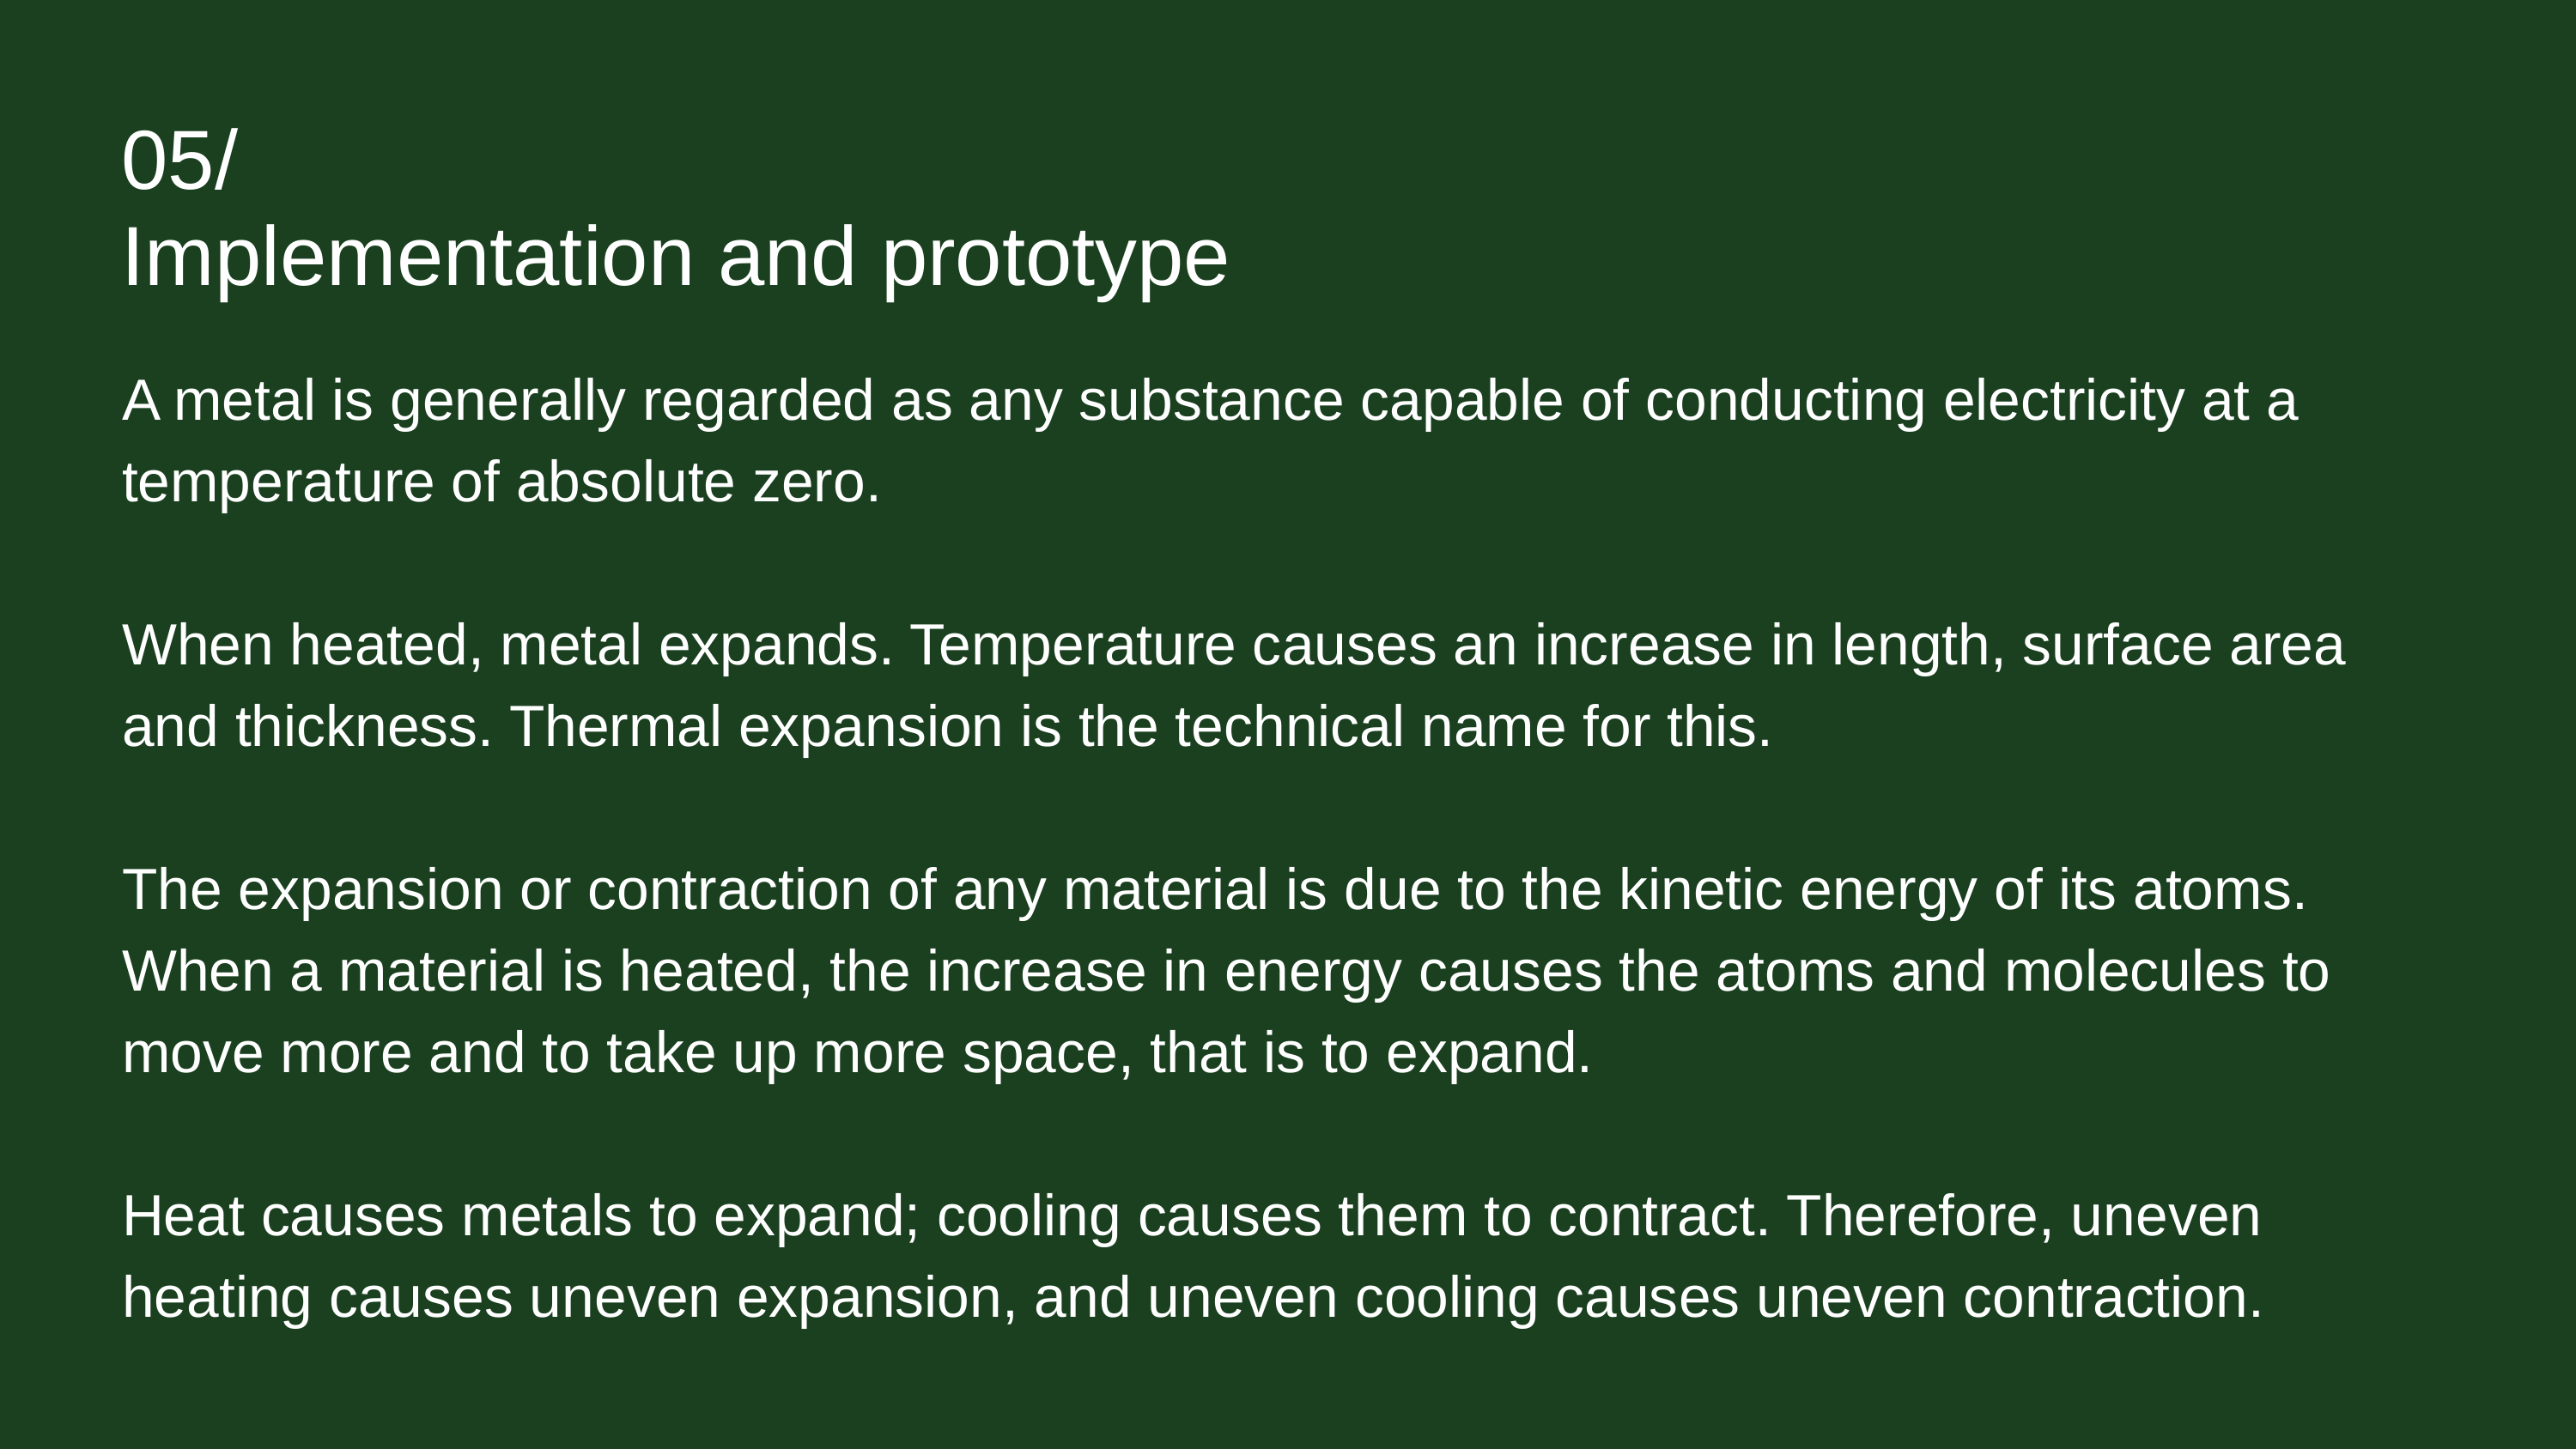

05/
Implementation and prototype
A metal is generally regarded as any substance capable of conducting electricity at a temperature of absolute zero.

When heated, metal expands. Temperature causes an increase in length, surface area and thickness. Thermal expansion is the technical name for this.

The expansion or contraction of any material is due to the kinetic energy of its atoms. When a material is heated, the increase in energy causes the atoms and molecules to move more and to take up more space, that is to expand.

Heat causes metals to expand; cooling causes them to contract. Therefore, uneven heating causes uneven expansion, and uneven cooling causes uneven contraction.